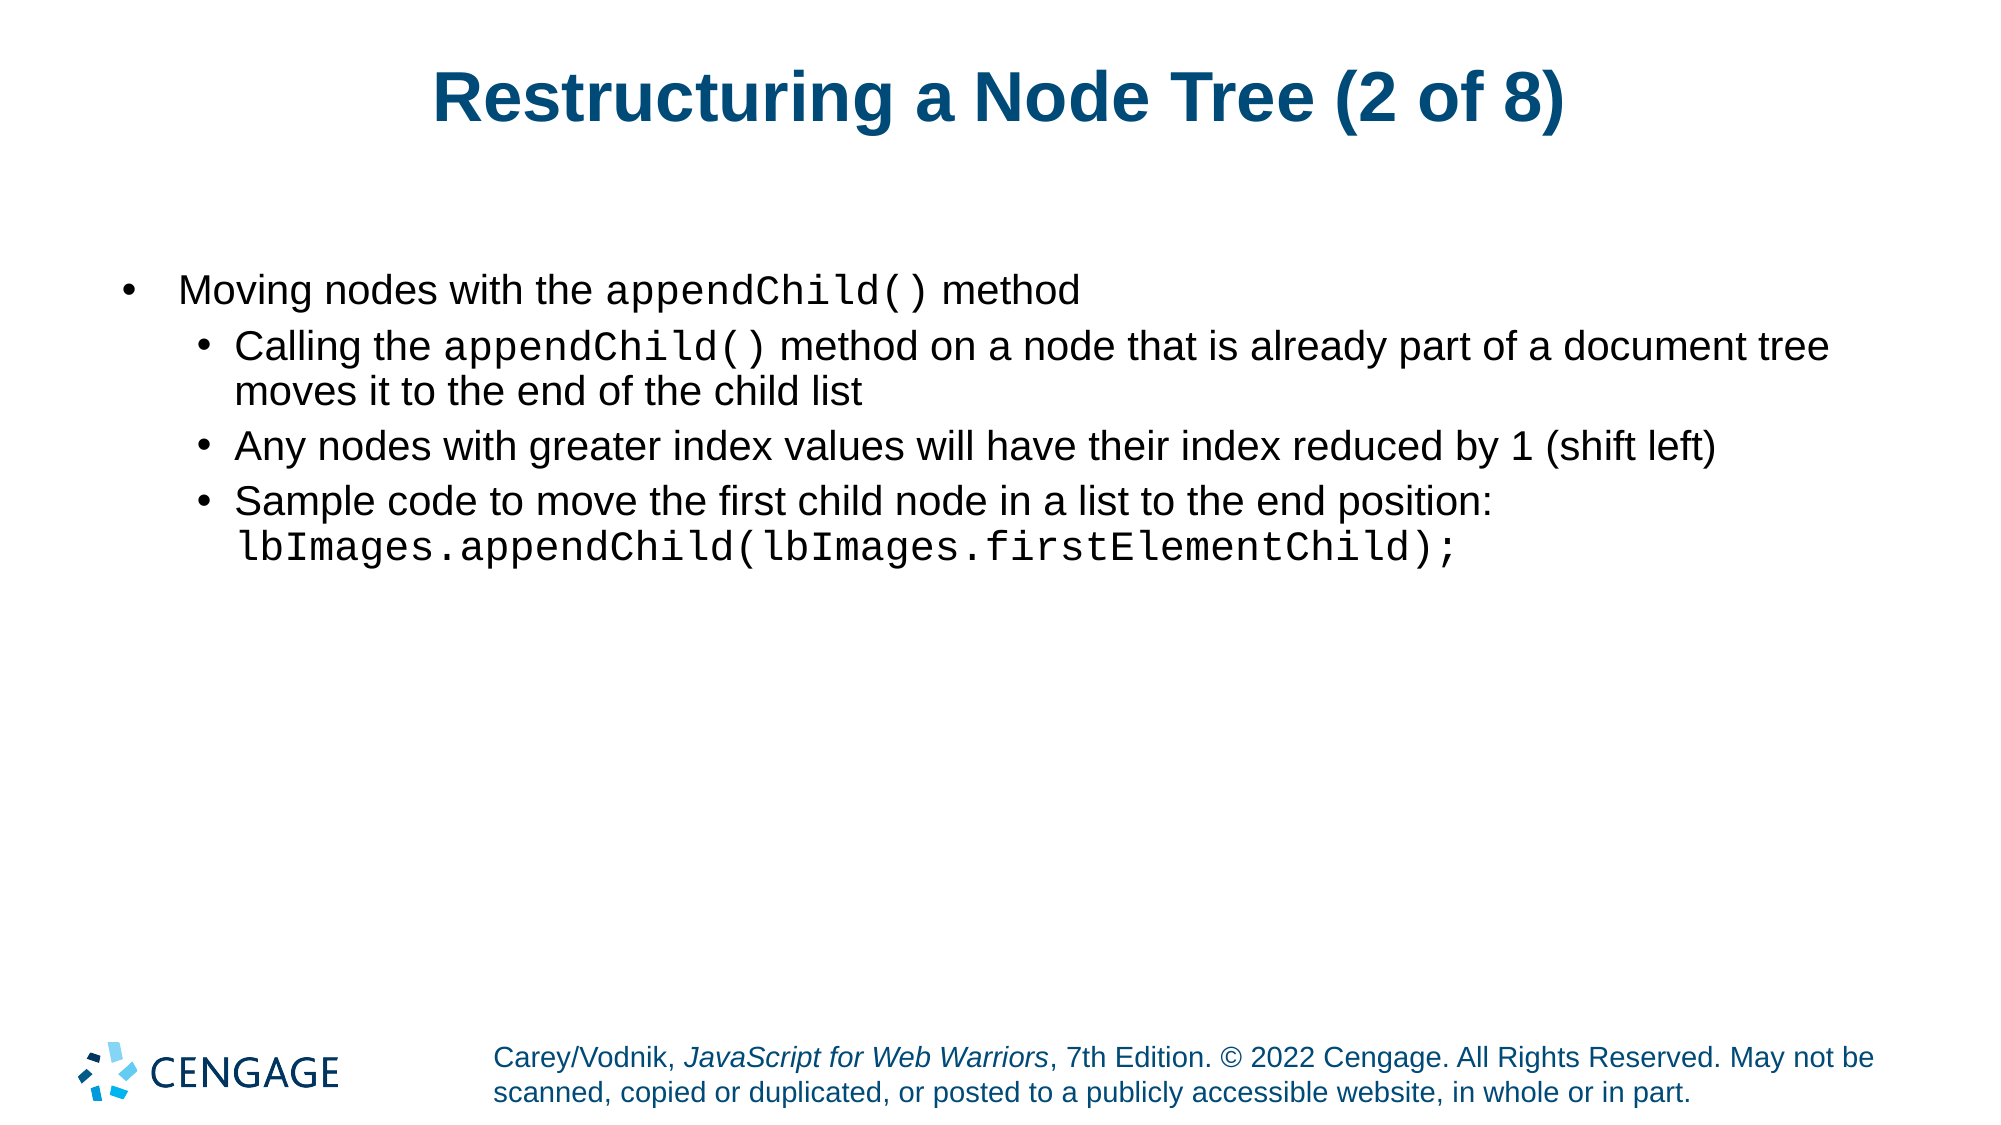

# Restructuring a Node Tree (2 of 8)
Moving nodes with the appendChild() method
Calling the appendChild() method on a node that is already part of a document tree moves it to the end of the child list
Any nodes with greater index values will have their index reduced by 1 (shift left)
Sample code to move the first child node in a list to the end position:
lbImages.appendChild(lbImages.firstElementChild);